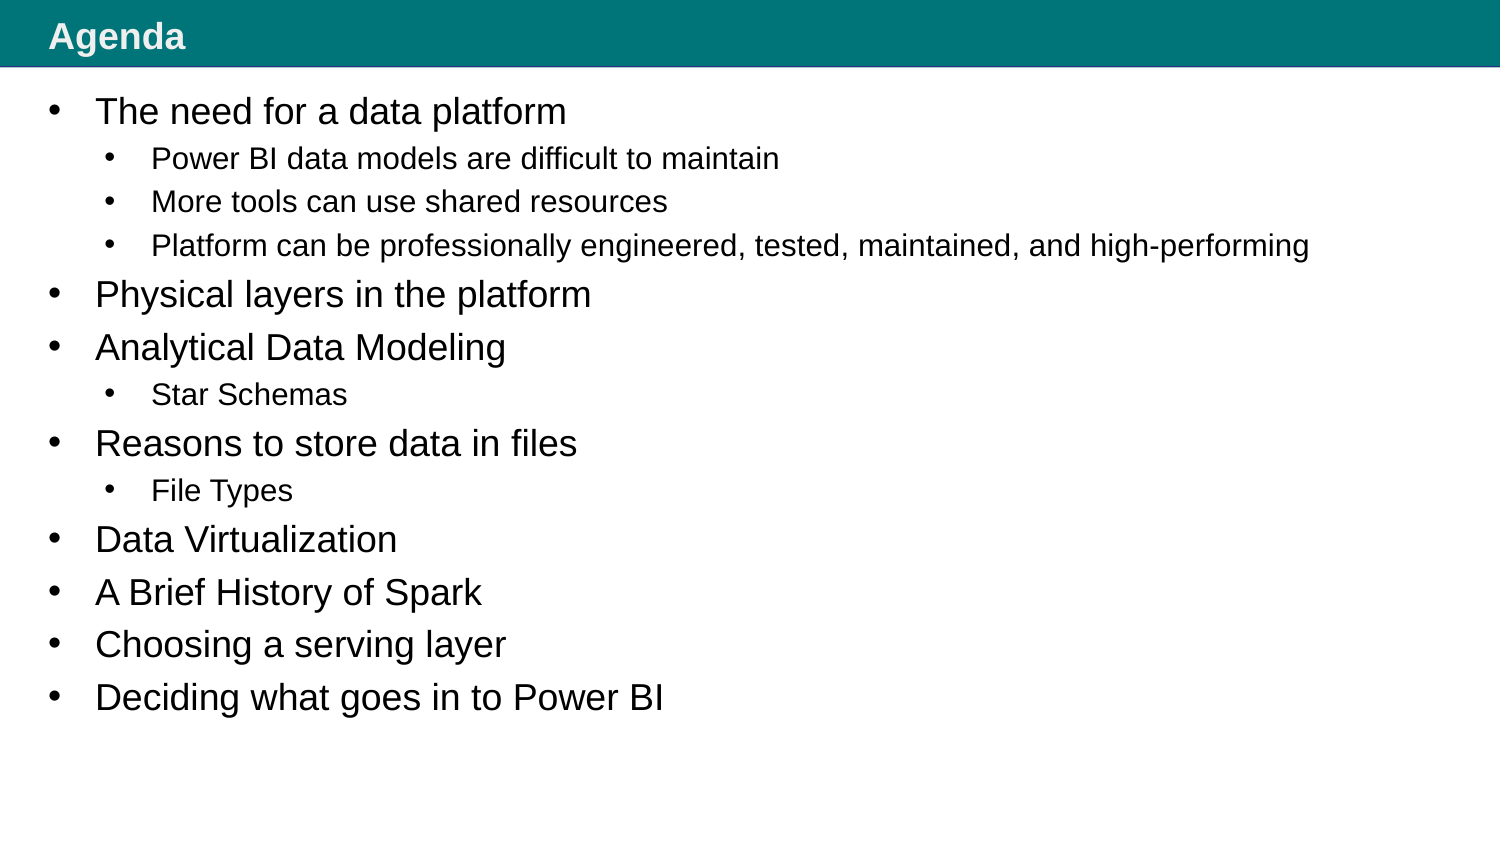

# Agenda
The need for a data platform
Power BI data models are difficult to maintain
More tools can use shared resources
Platform can be professionally engineered, tested, maintained, and high-performing
Physical layers in the platform
Analytical Data Modeling
Star Schemas
Reasons to store data in files
File Types
Data Virtualization
A Brief History of Spark
Choosing a serving layer
Deciding what goes in to Power BI